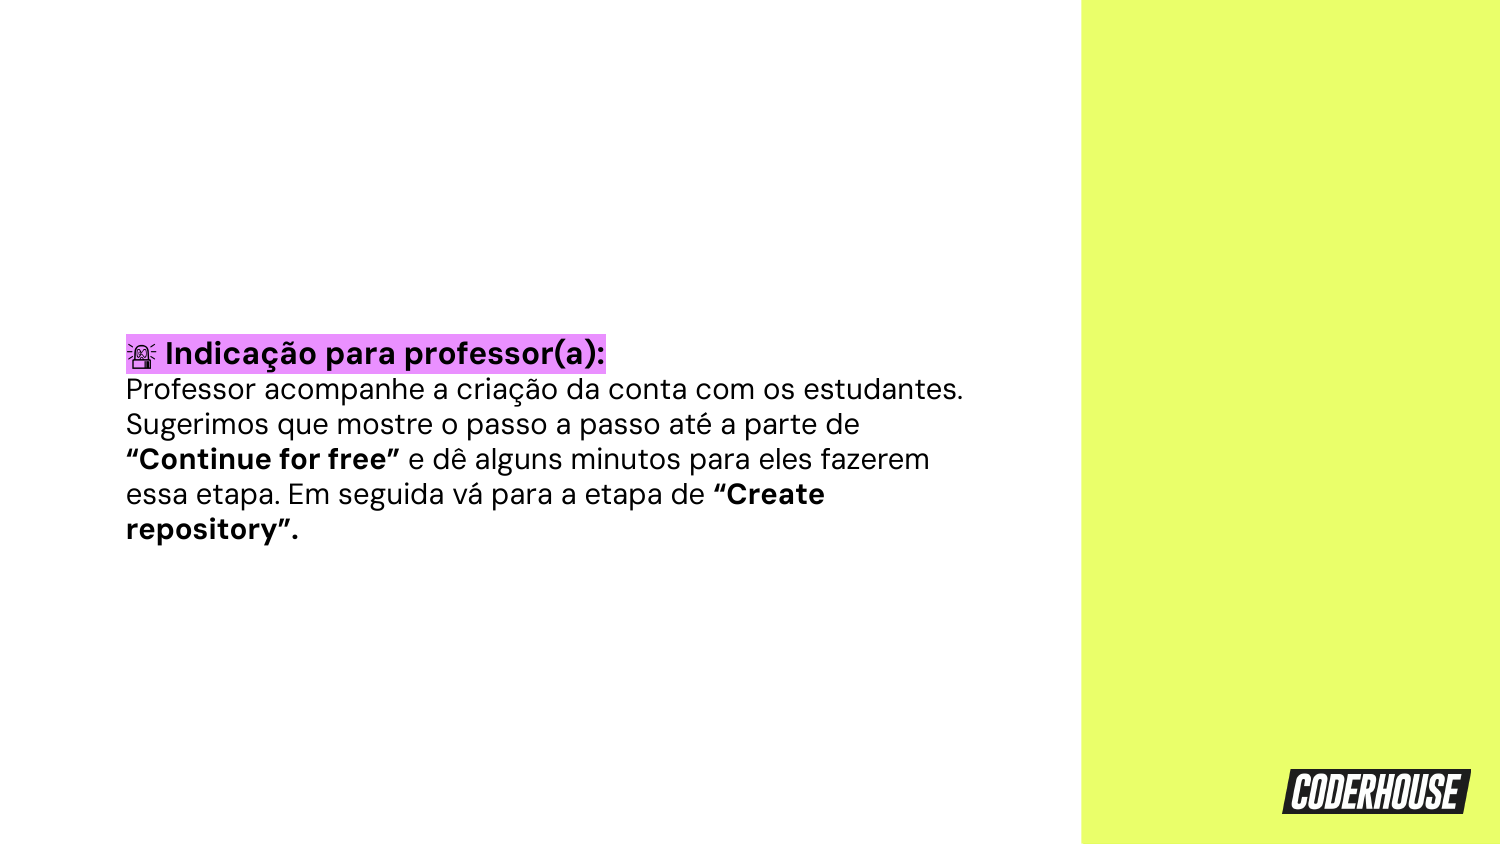

🚨 Indicação para professor(a):
Professor acompanhe a criação da conta com os estudantes. Sugerimos que mostre o passo a passo até a parte de “Continue for free” e dê alguns minutos para eles fazerem essa etapa. Em seguida vá para a etapa de “Create repository”.